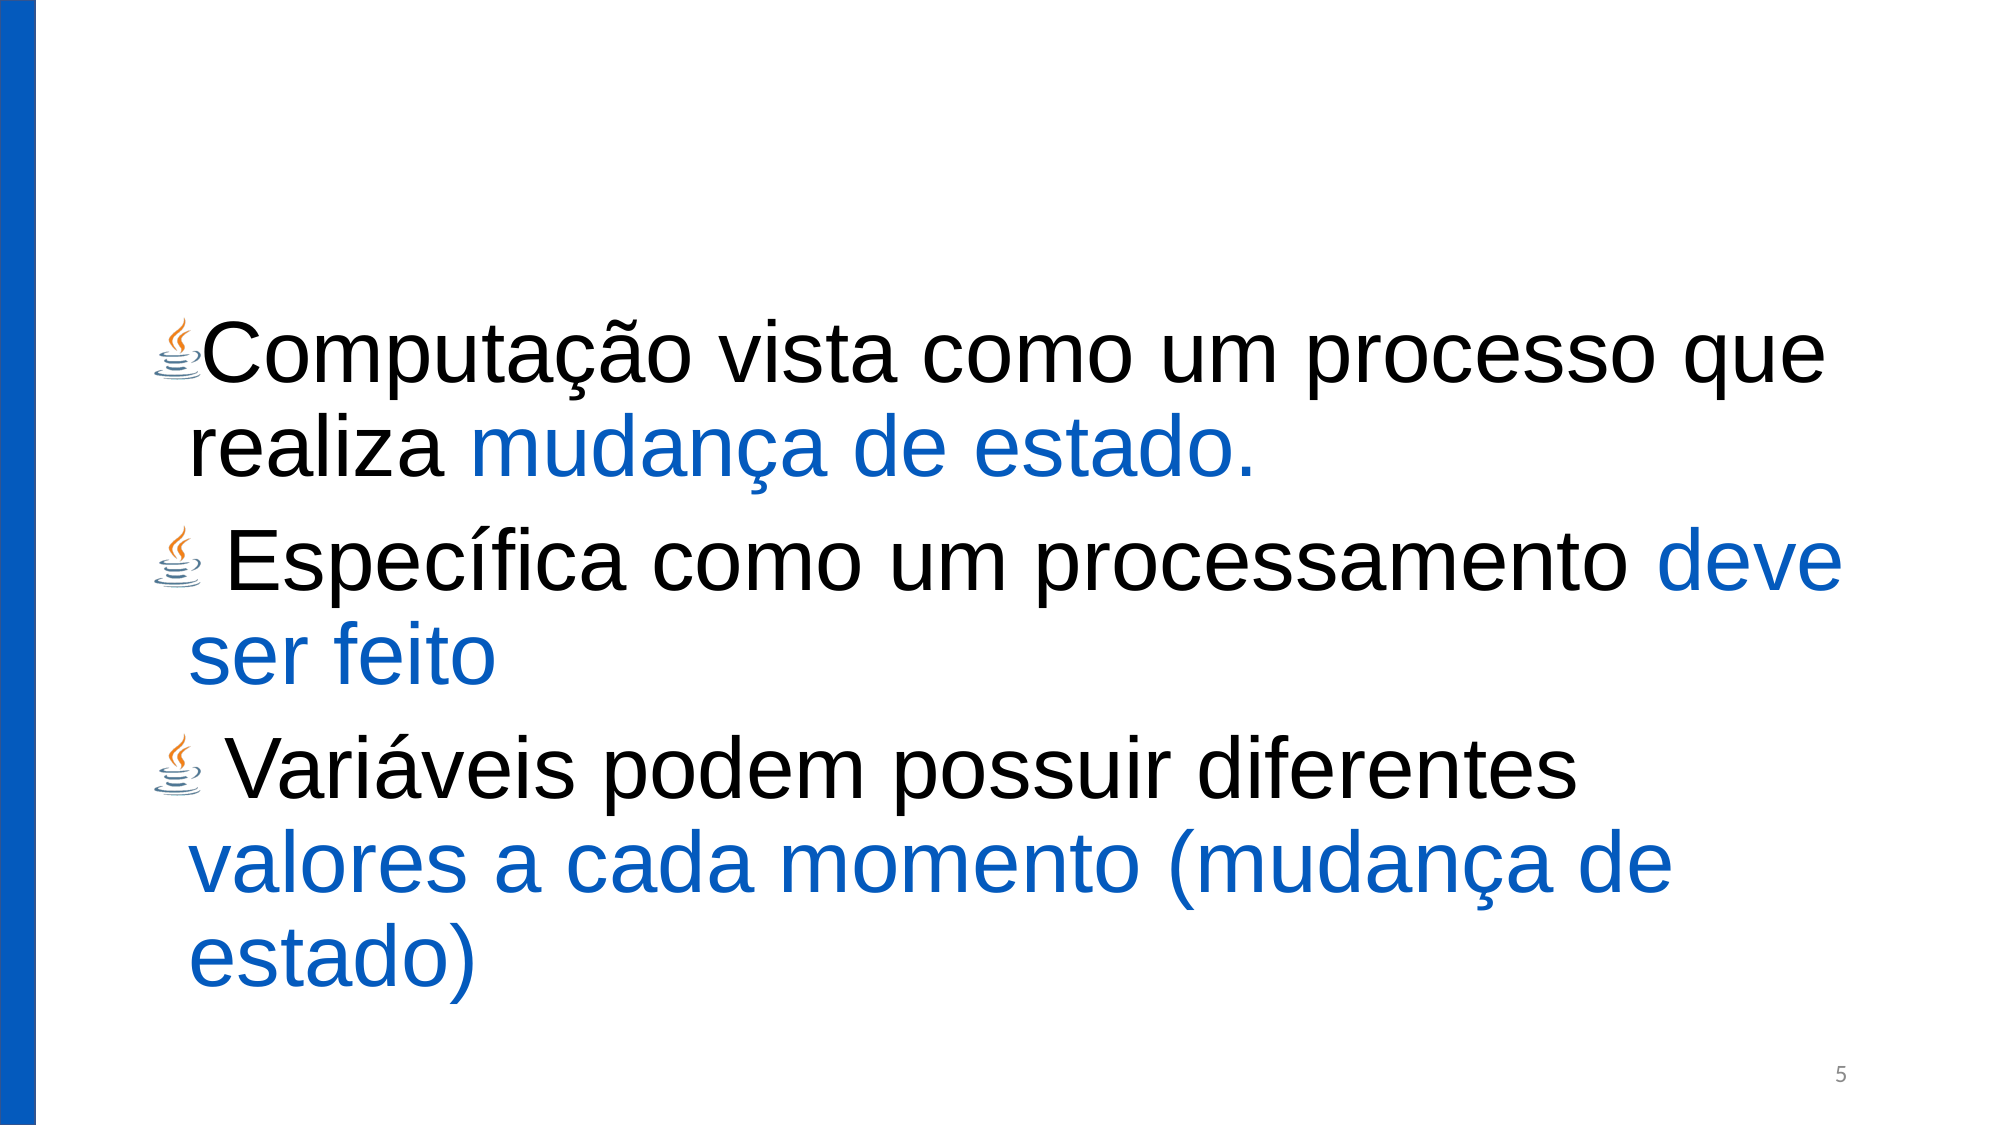

Computação vista como um processo que realiza mudança de estado.
 Específica como um processamento deve ser feito
 Variáveis podem possuir diferentes valores a cada momento (mudança de estado)

5